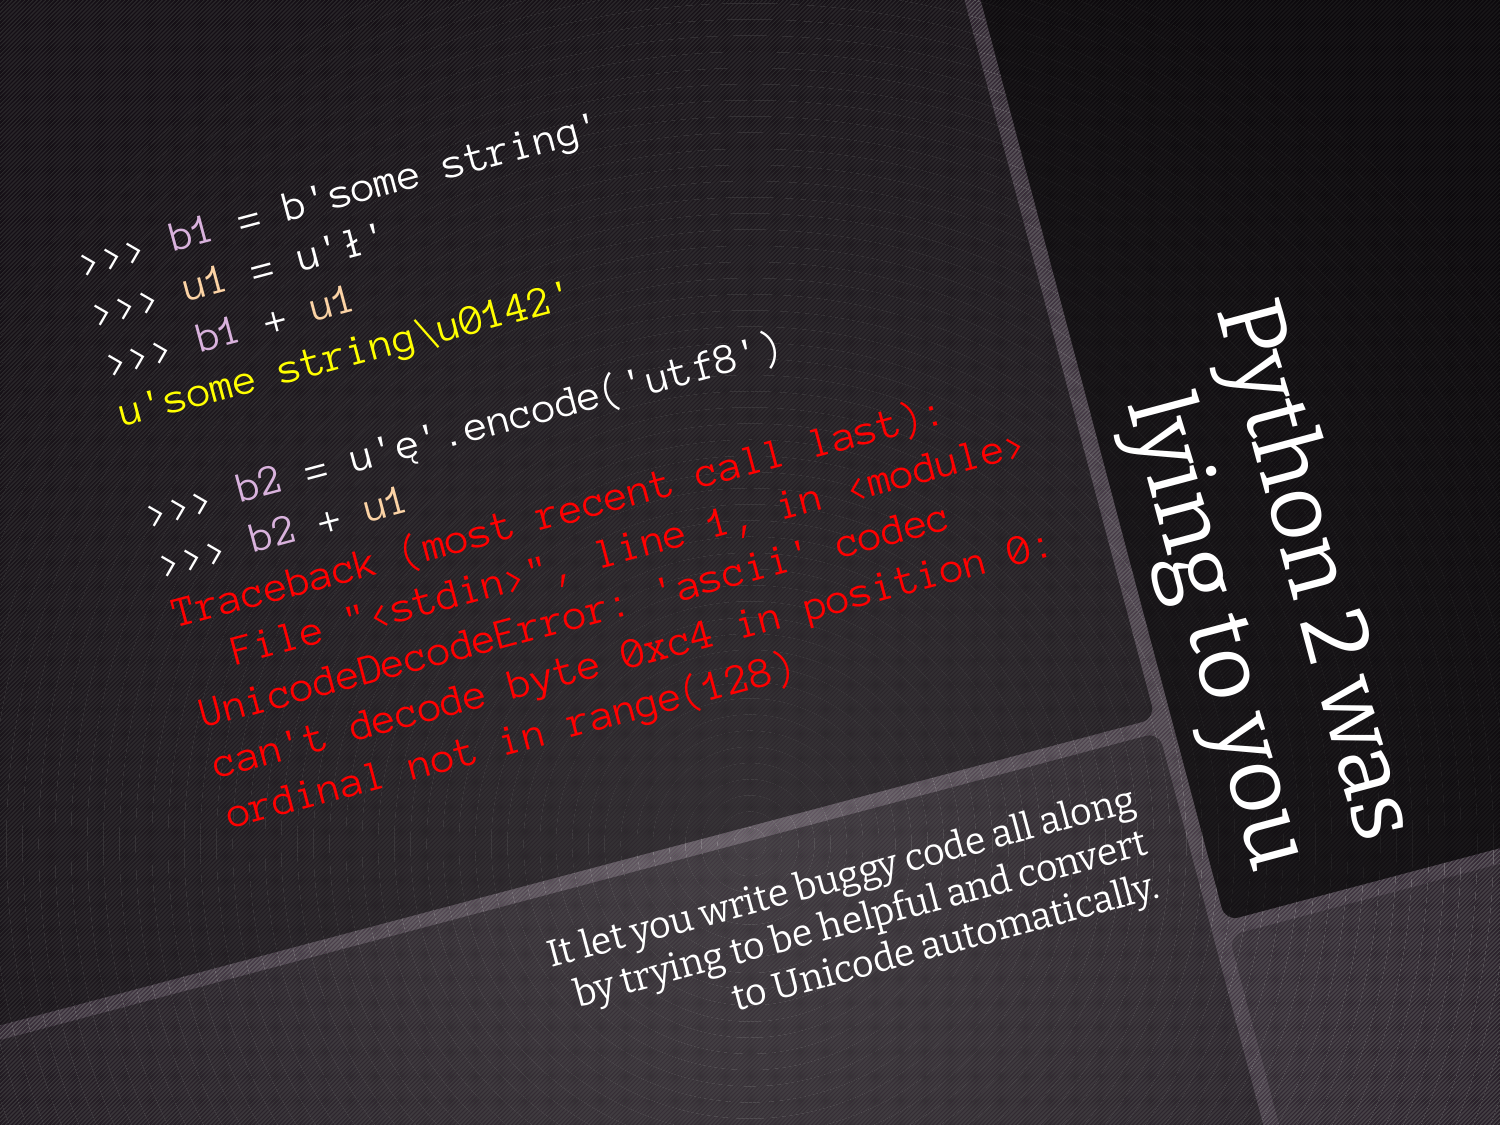

>>> b1 = b'some string'
>>> u1 = u'ł'
>>> b1 + u1
u'some string\u0142'
>>> b2 = u'ę'.encode('utf8')
>>> b2 + u1
Traceback (most recent call last):
  File "<stdin>", line 1, in <module>
UnicodeDecodeError: 'ascii' codec can't decode byte 0xc4 in position 0: ordinal not in range(128)
# Python 2 was lying to you
It let you write buggy code all along by trying to be helpful and convert to Unicode automatically.